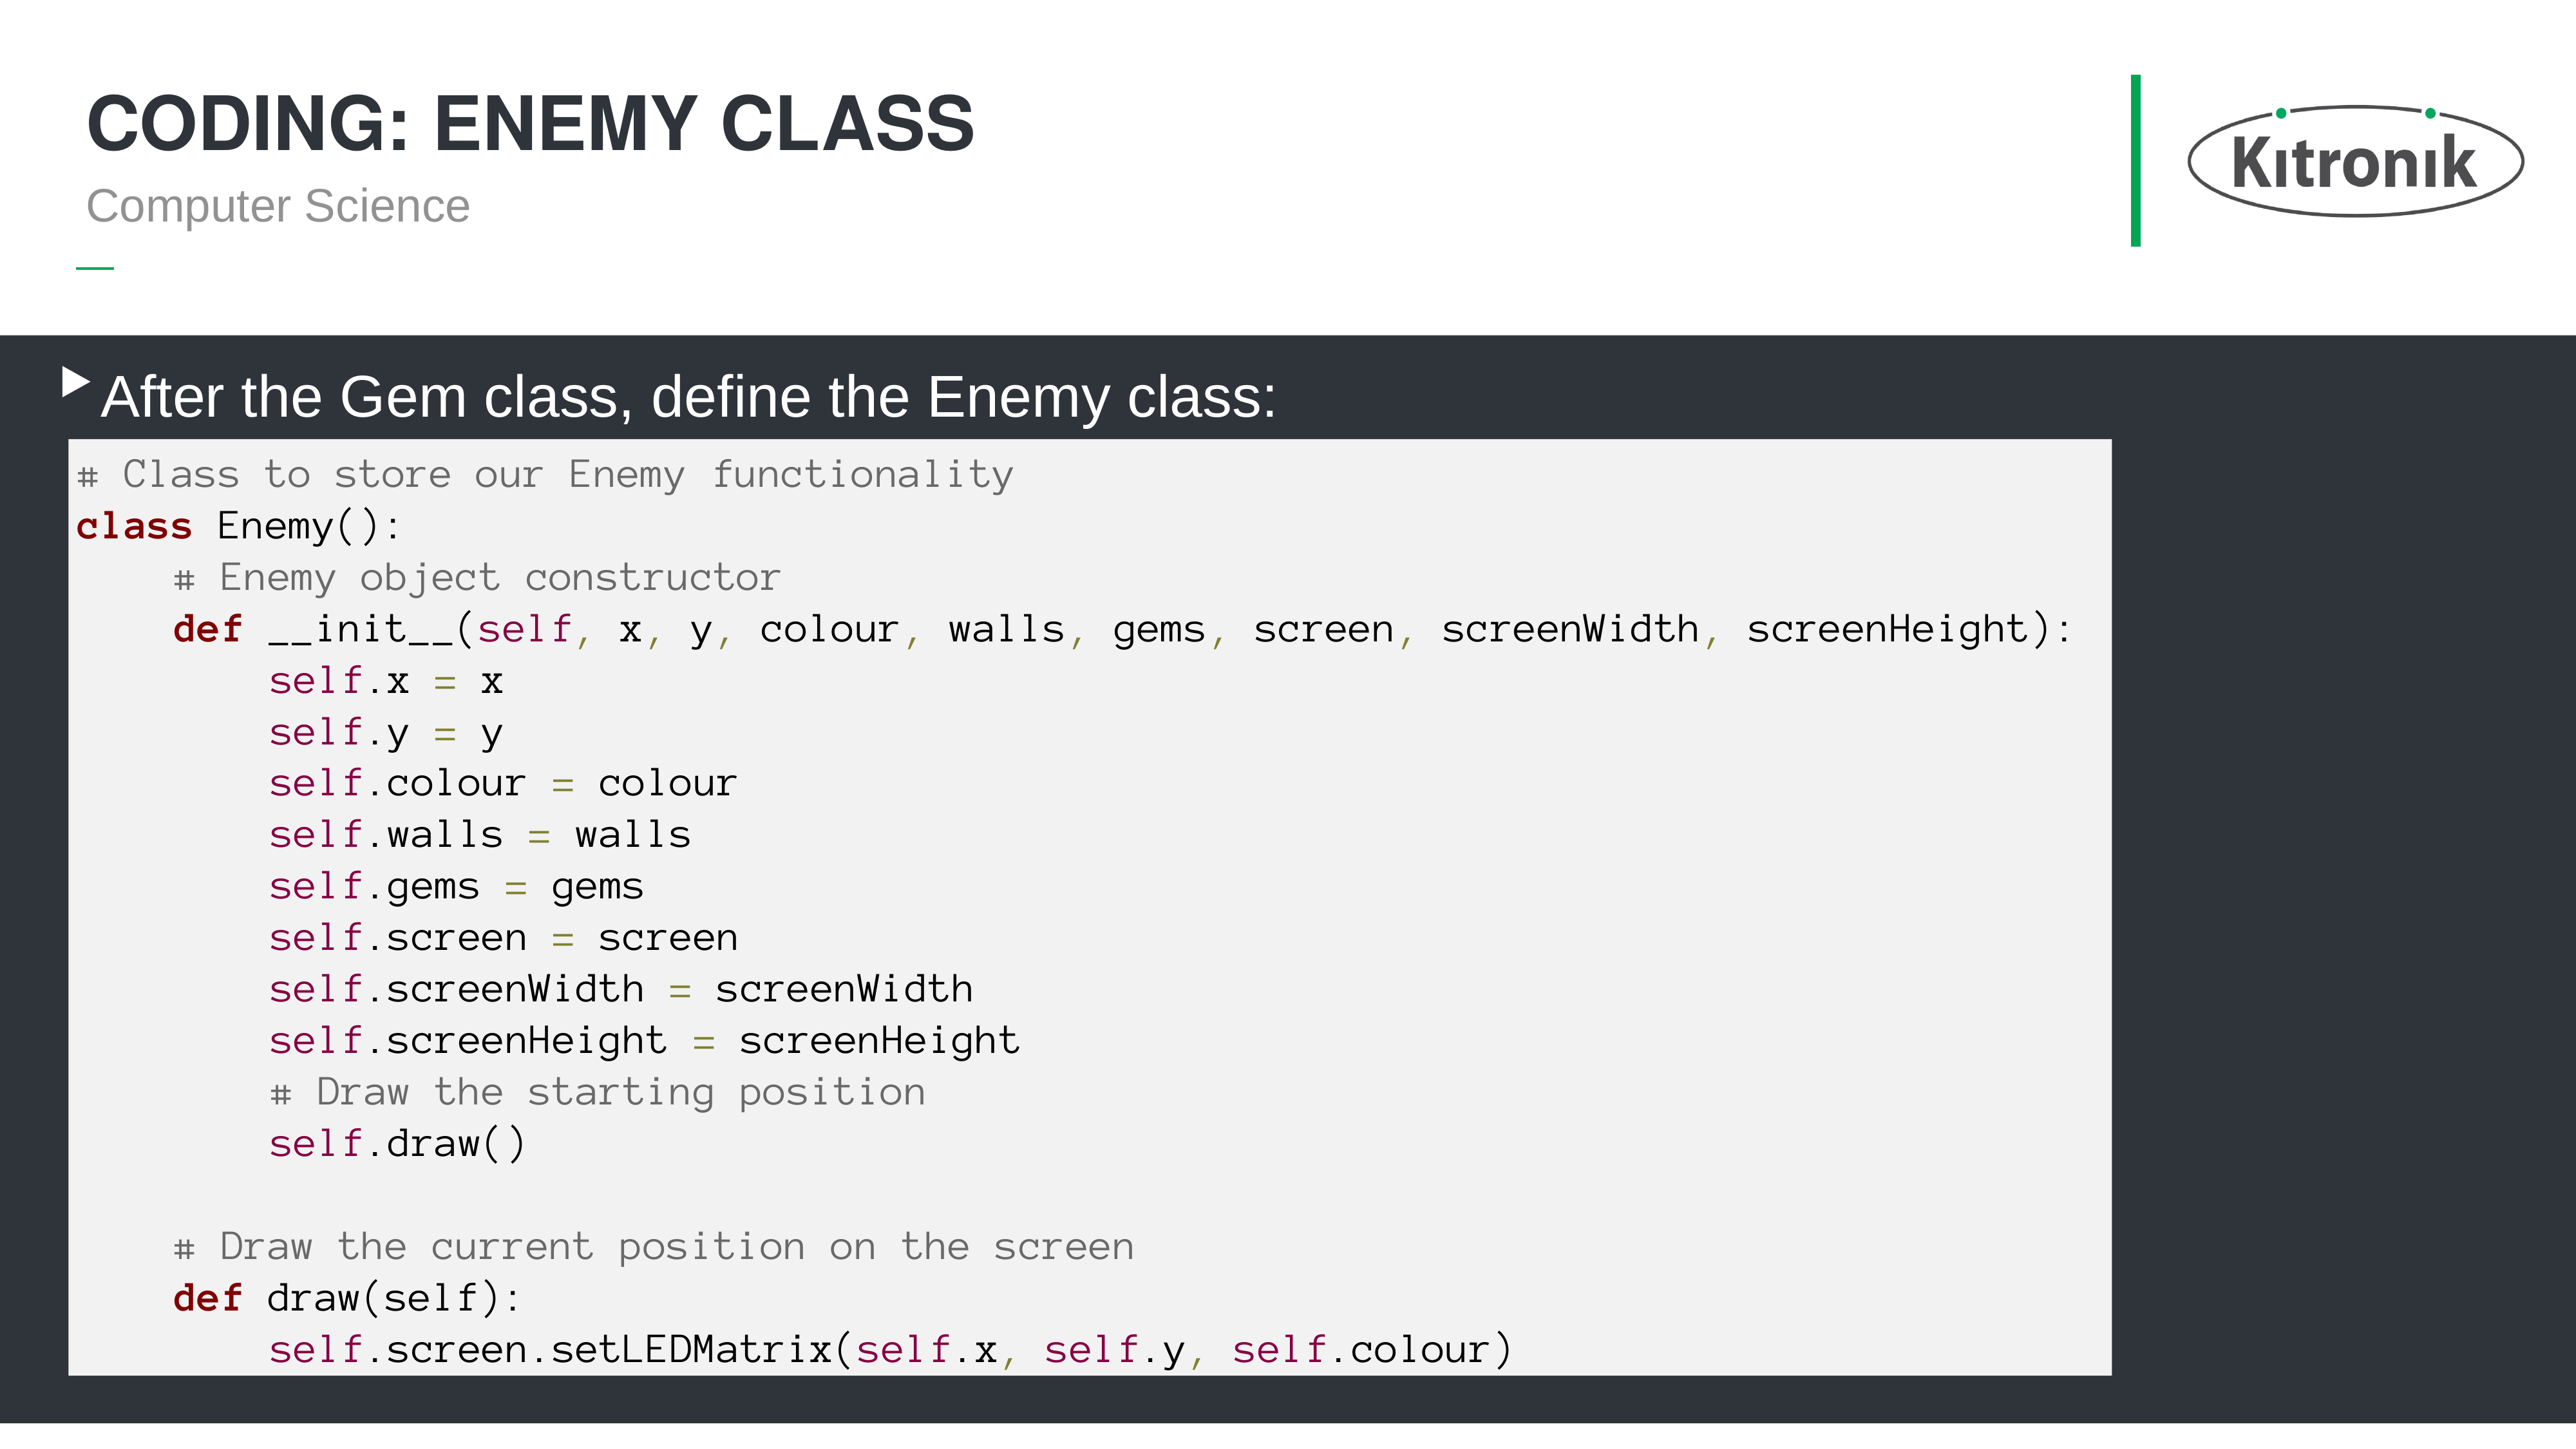

# Coding: enemy class
Computer Science

After the Gem class, define the Enemy class:
# Class to store our Enemy functionality
class Enemy():
	# Enemy object constructor
	def __init__(self, x, y, colour, walls, gems, screen, screenWidth, screenHeight):
		self.x = x
		self.y = y
		self.colour = colour
		self.walls = walls
		self.gems = gems
		self.screen = screen
		self.screenWidth = screenWidth
		self.screenHeight = screenHeight
		# Draw the starting position
		self.draw()

	# Draw the current position on the screen
	def draw(self):
		self.screen.setLEDMatrix(self.x, self.y, self.colour)

11